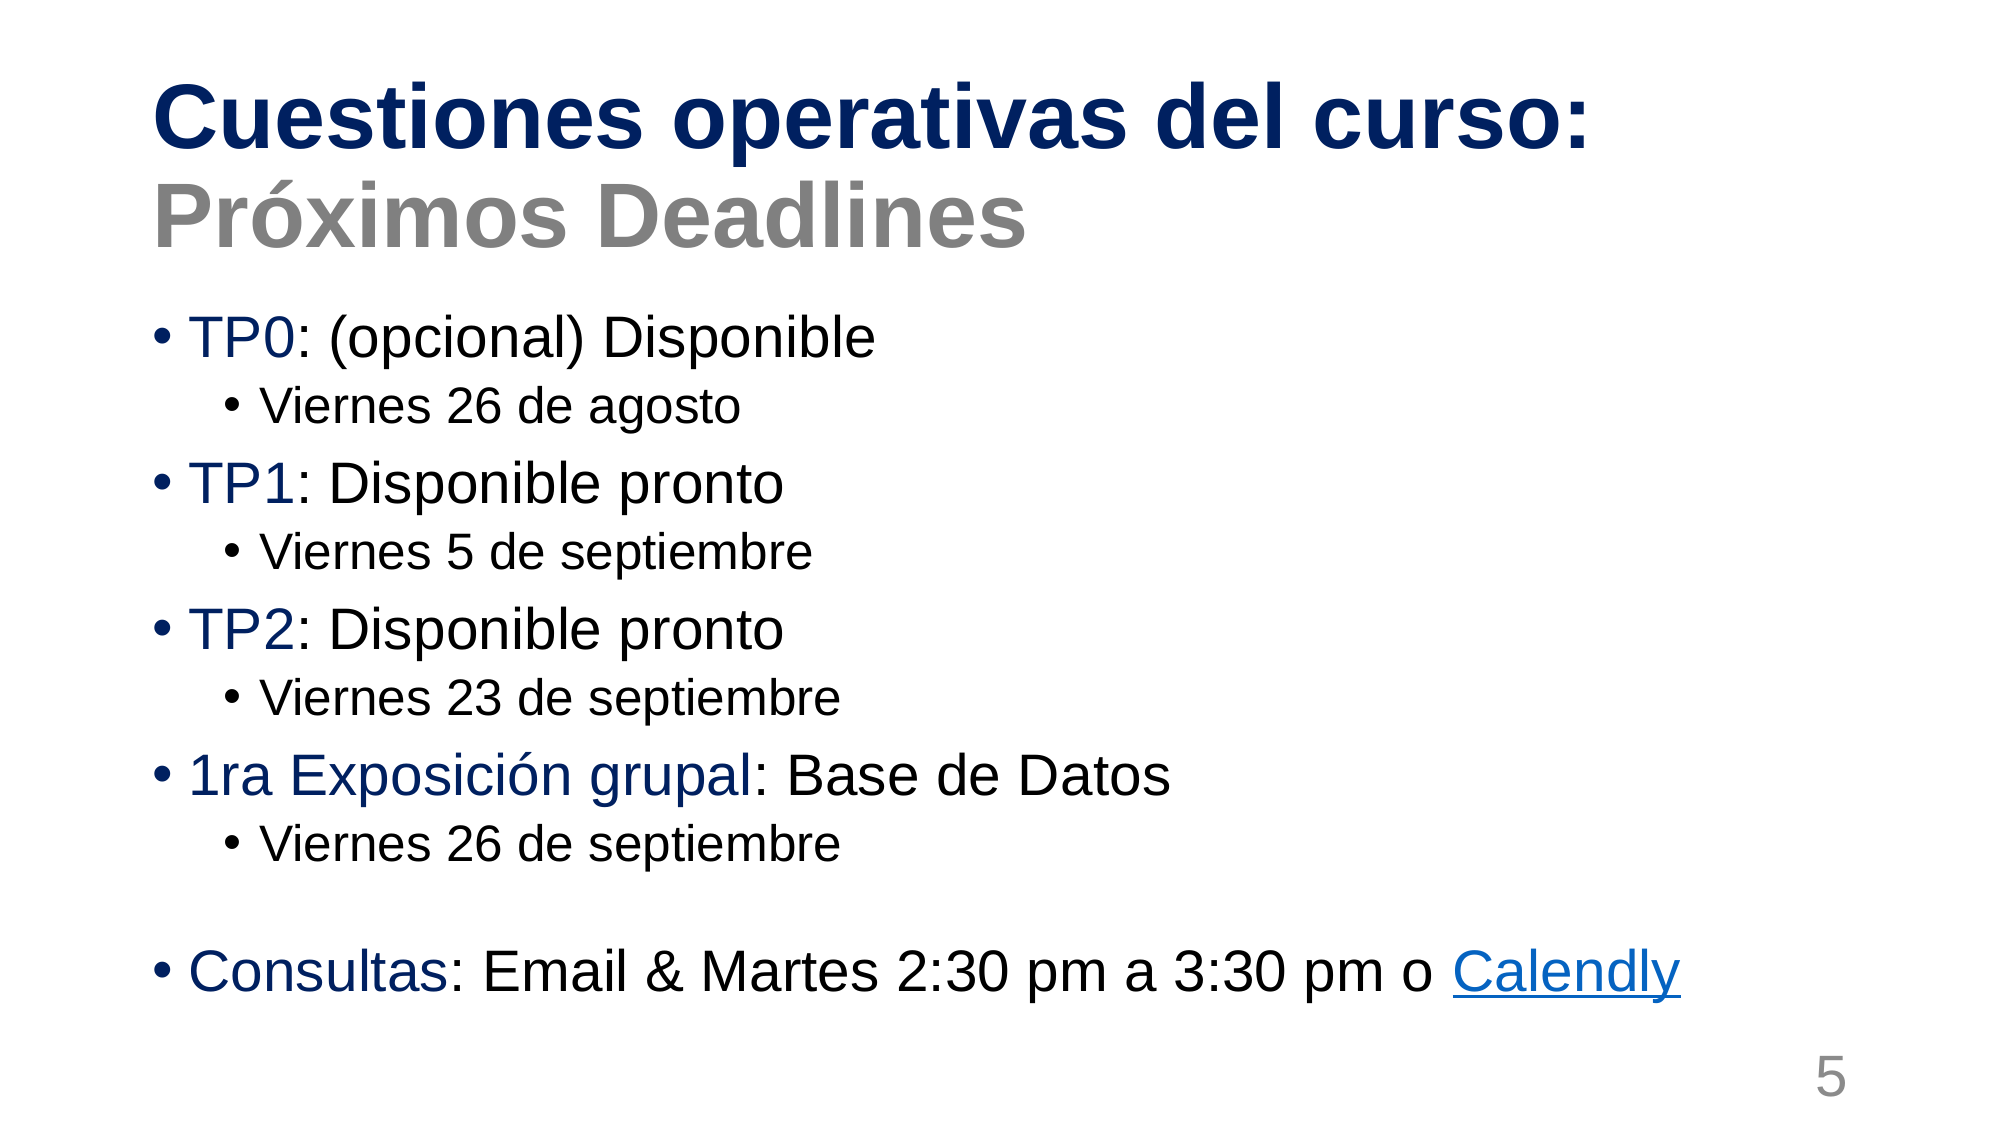

# Cuestiones operativas del curso: Próximos Deadlines
TP0: (opcional) Disponible
Viernes 26 de agosto
TP1: Disponible pronto
Viernes 5 de septiembre
TP2: Disponible pronto
Viernes 23 de septiembre
1ra Exposición grupal: Base de Datos
Viernes 26 de septiembre

Consultas: Email & Martes 2:30 pm a 3:30 pm o Calendly
5